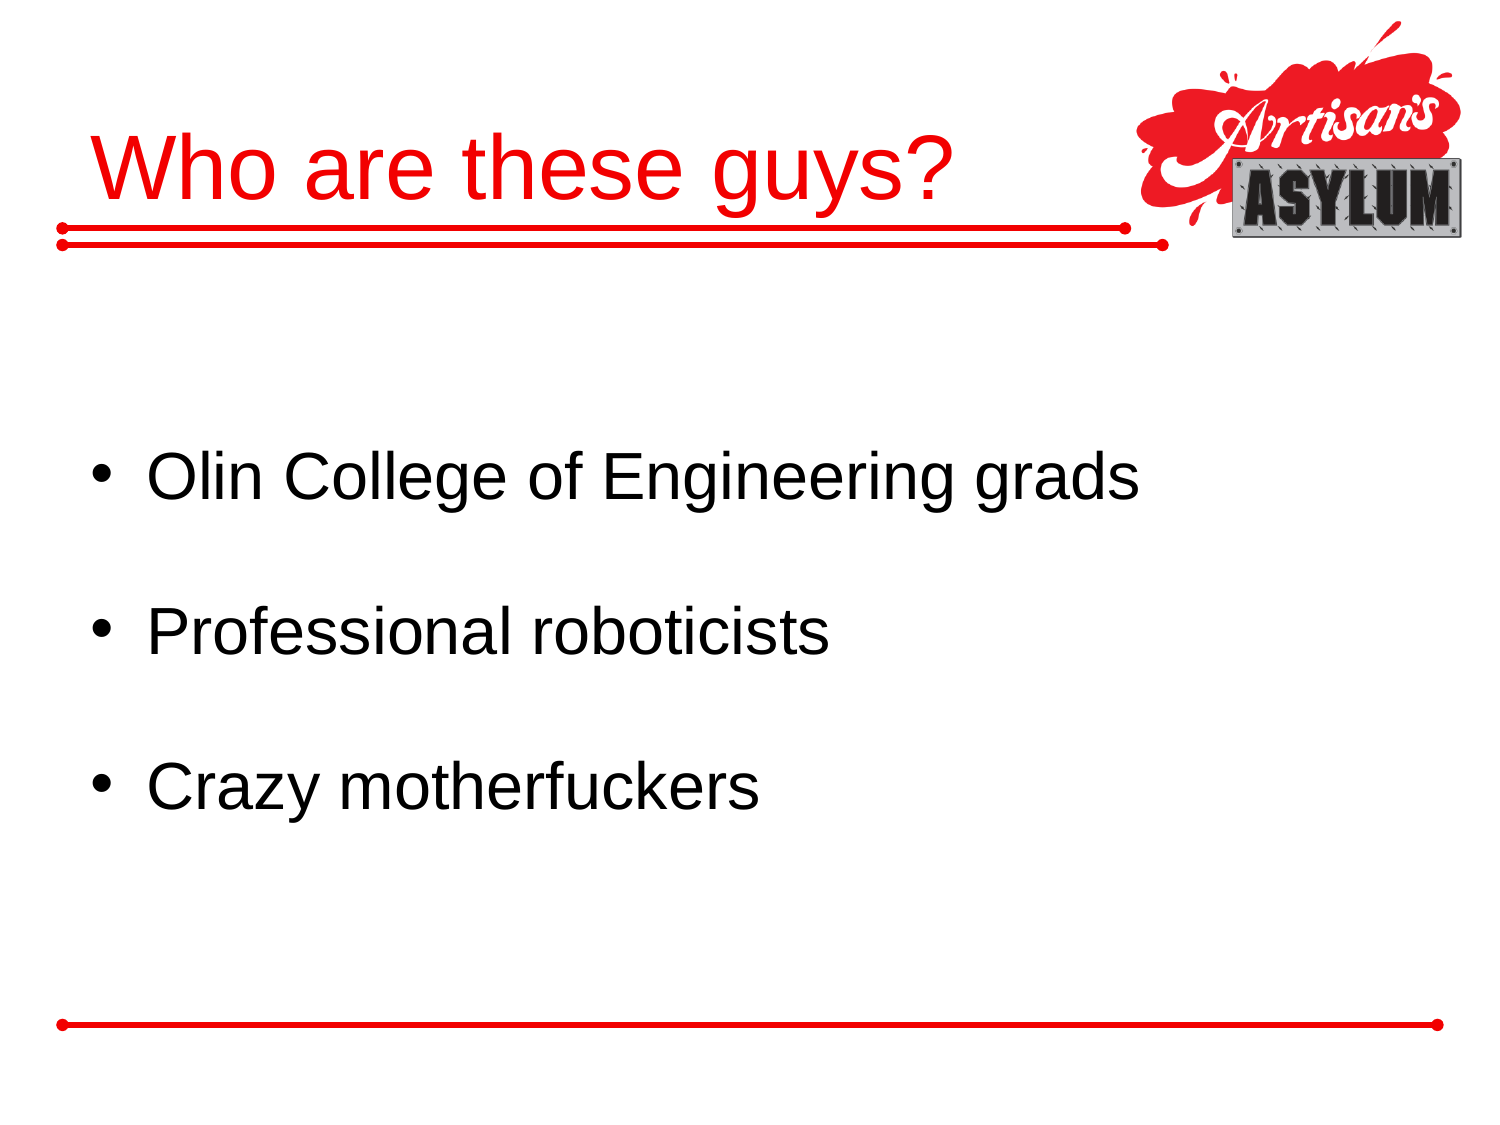

# Who are these guys?
Olin College of Engineering grads
Professional roboticists
Crazy motherfuckers